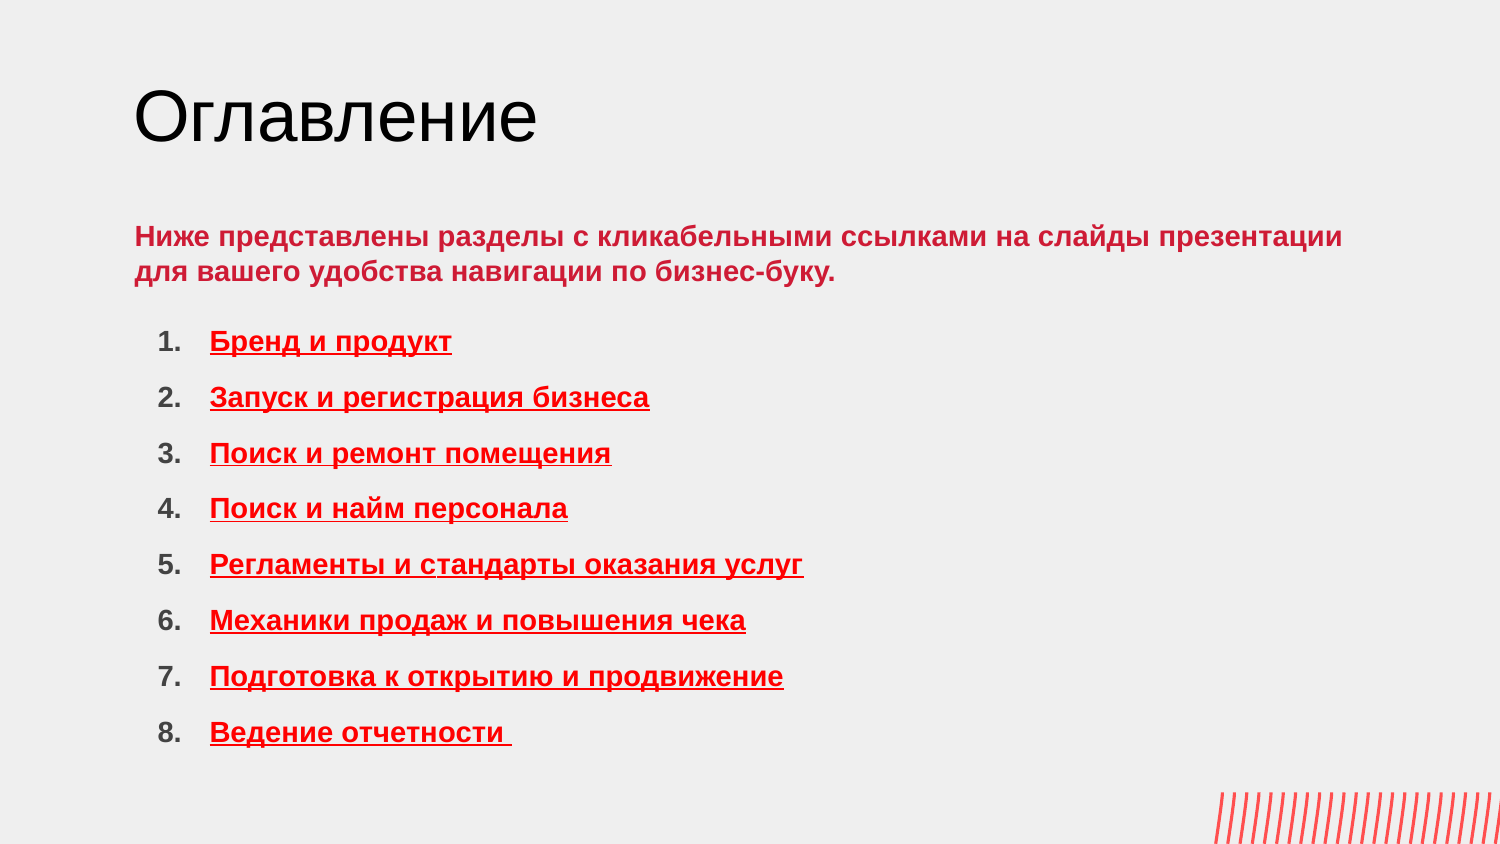

# Оглавление
Ниже представлены разделы с кликабельными ссылками на слайды презентации для вашего удобства навигации по бизнес-буку.

Бренд и продукт
Запуск и регистрация бизнеса
Поиск и ремонт помещения
Поиск и найм персонала
Регламенты и стандарты оказания услуг
Механики продаж и повышения чека
Подготовка к открытию и продвижение
Ведение отчетности